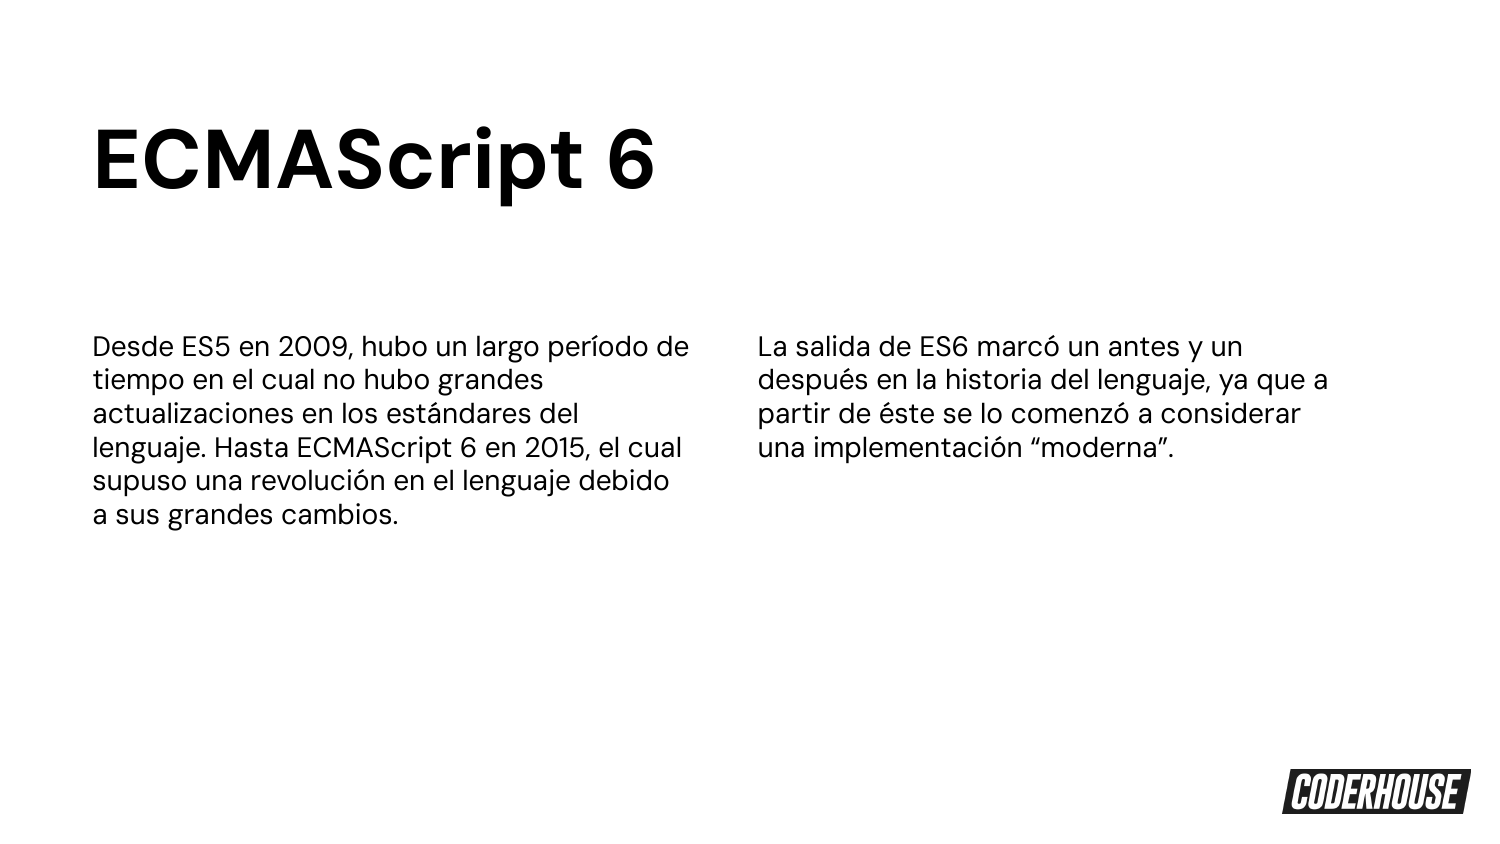

ECMAScript 6
Desde ES5 en 2009, hubo un largo período de tiempo en el cual no hubo grandes actualizaciones en los estándares del lenguaje. Hasta ECMAScript 6 en 2015, el cual supuso una revolución en el lenguaje debido a sus grandes cambios.
La salida de ES6 marcó un antes y un después en la historia del lenguaje, ya que a partir de éste se lo comenzó a considerar una implementación “moderna”.